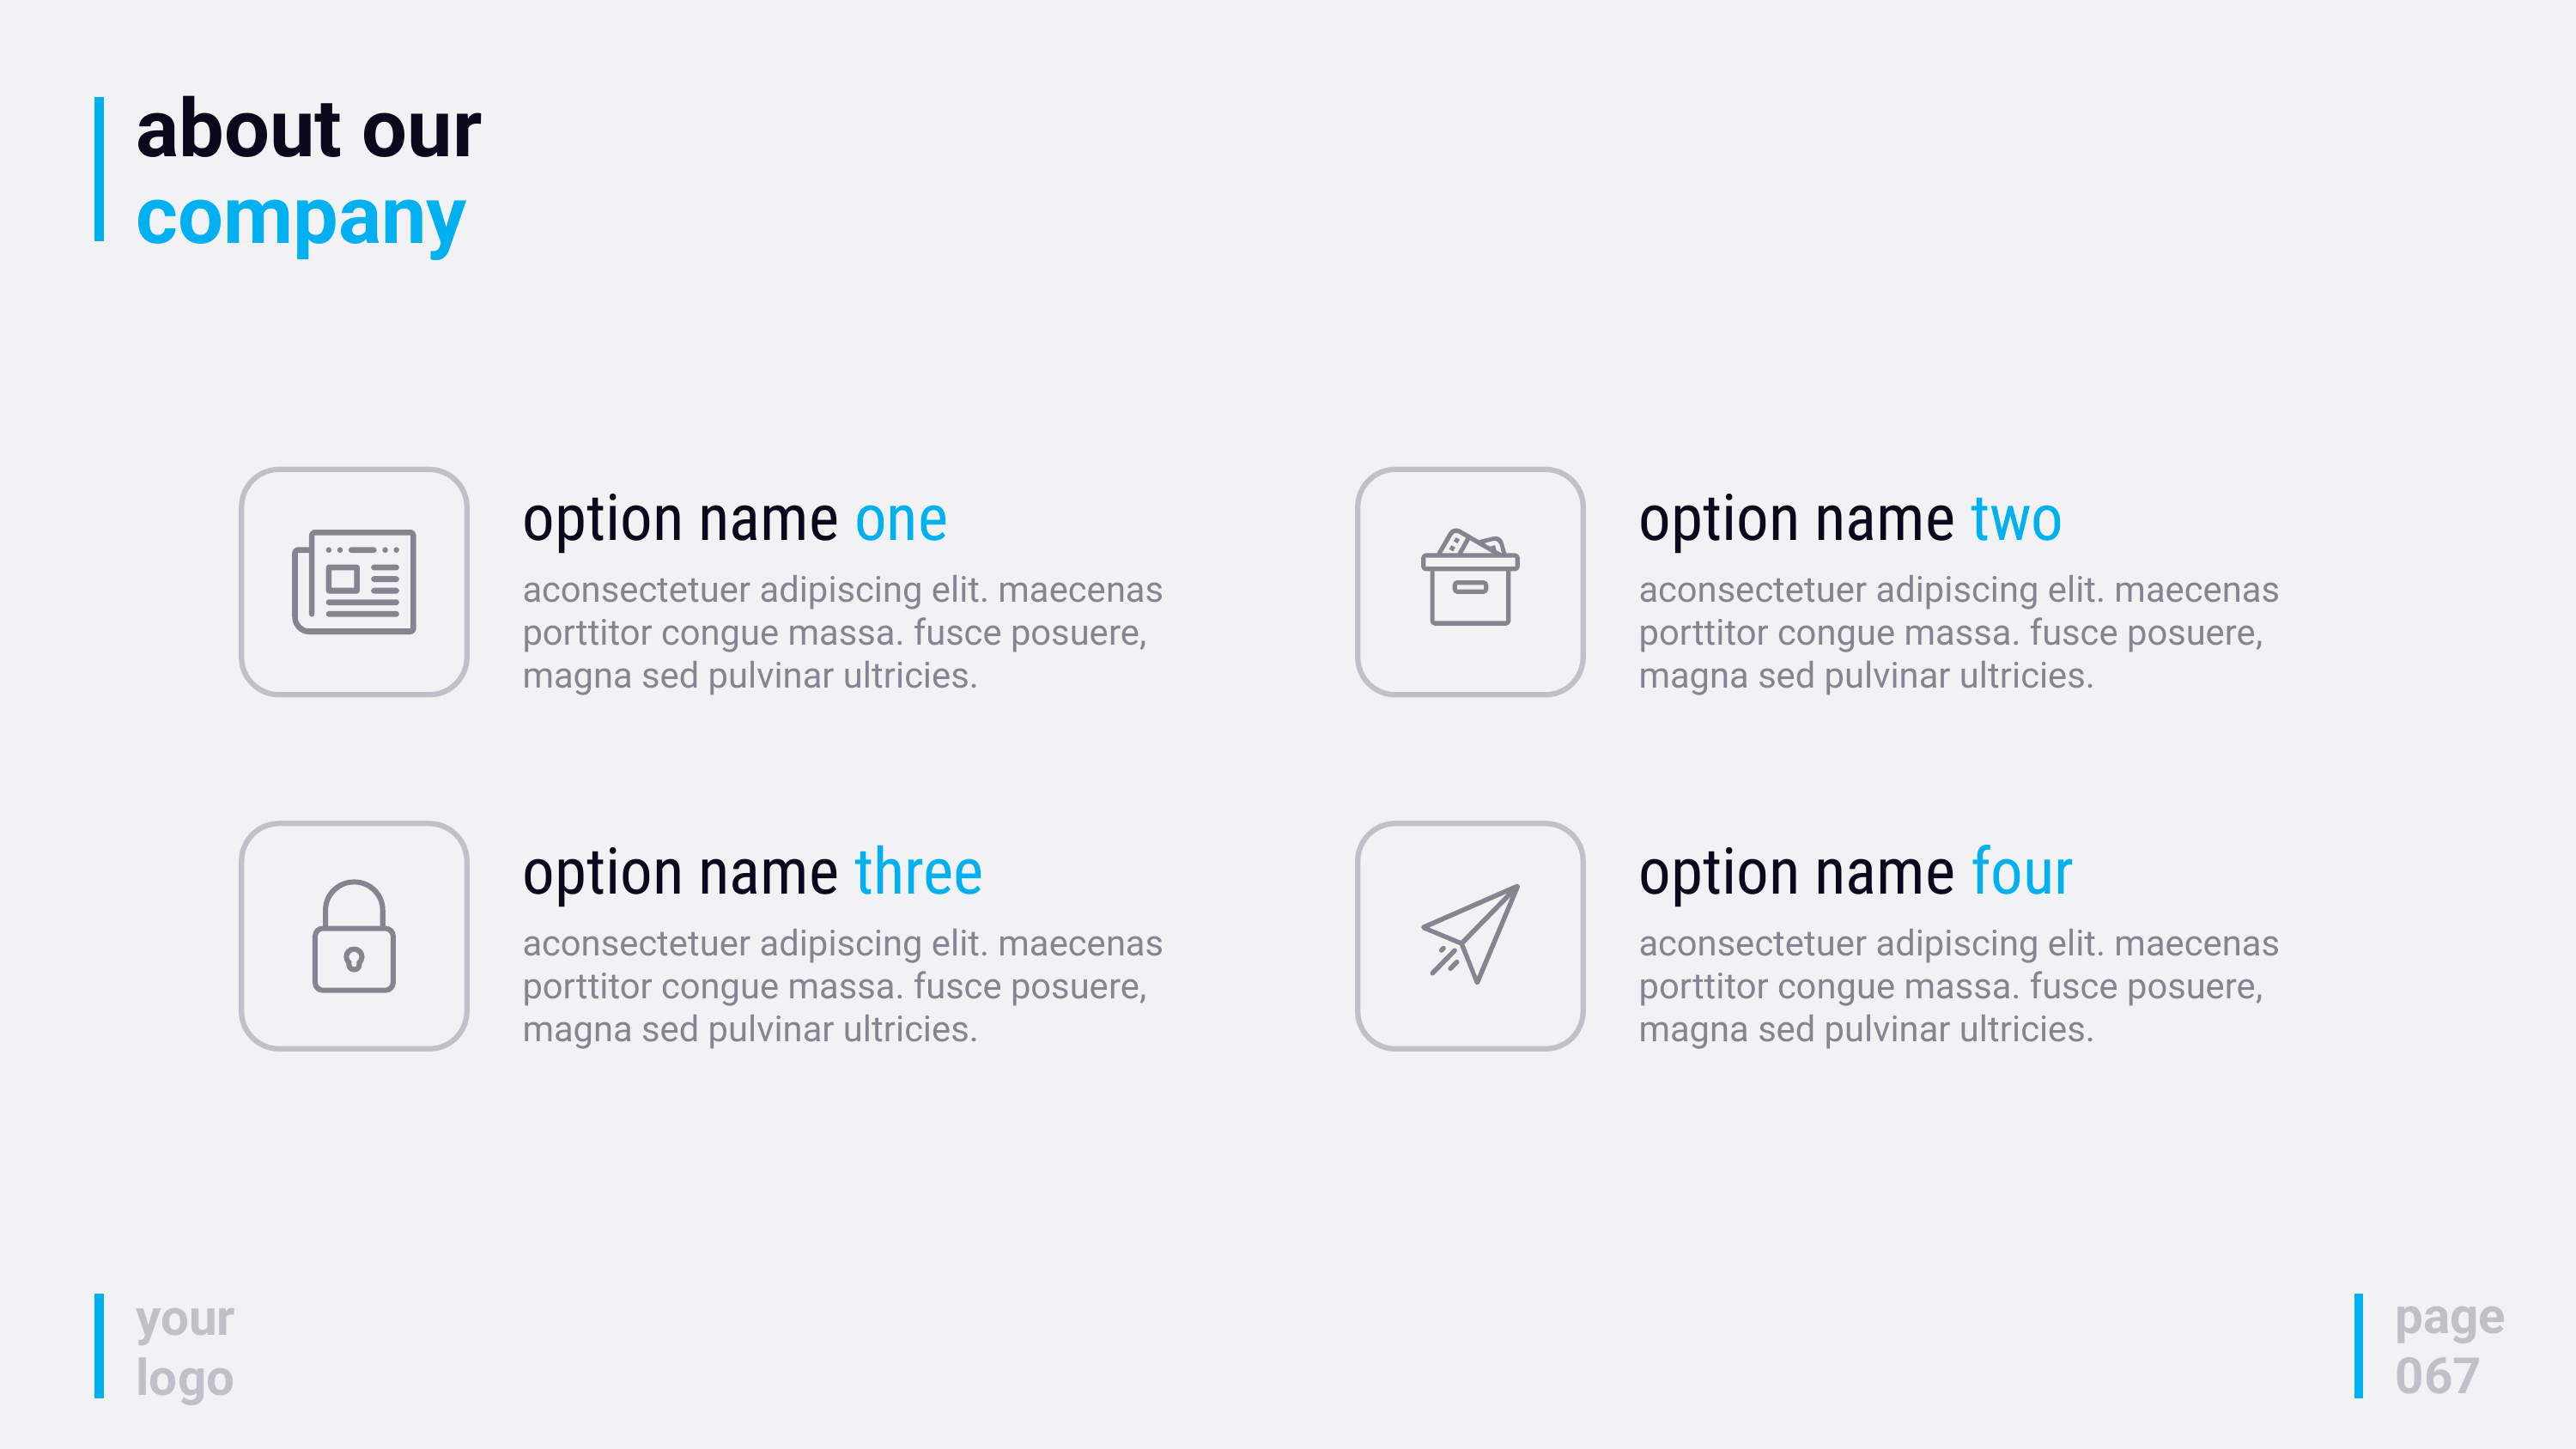

# about our company

option name one

aconsectetuer adipiscing elit. maecenas porttitor congue massa. fusce posuere, magna sed pulvinar ultricies.

option name two

aconsectetuer adipiscing elit. maecenas porttitor congue massa. fusce posuere, magna sed pulvinar ultricies.

option name three

aconsectetuer adipiscing elit. maecenas porttitor congue massa. fusce posuere, magna sed pulvinar ultricies.

option name four

aconsectetuer adipiscing elit. maecenas porttitor congue massa. fusce posuere, magna sed pulvinar ultricies.
page
067